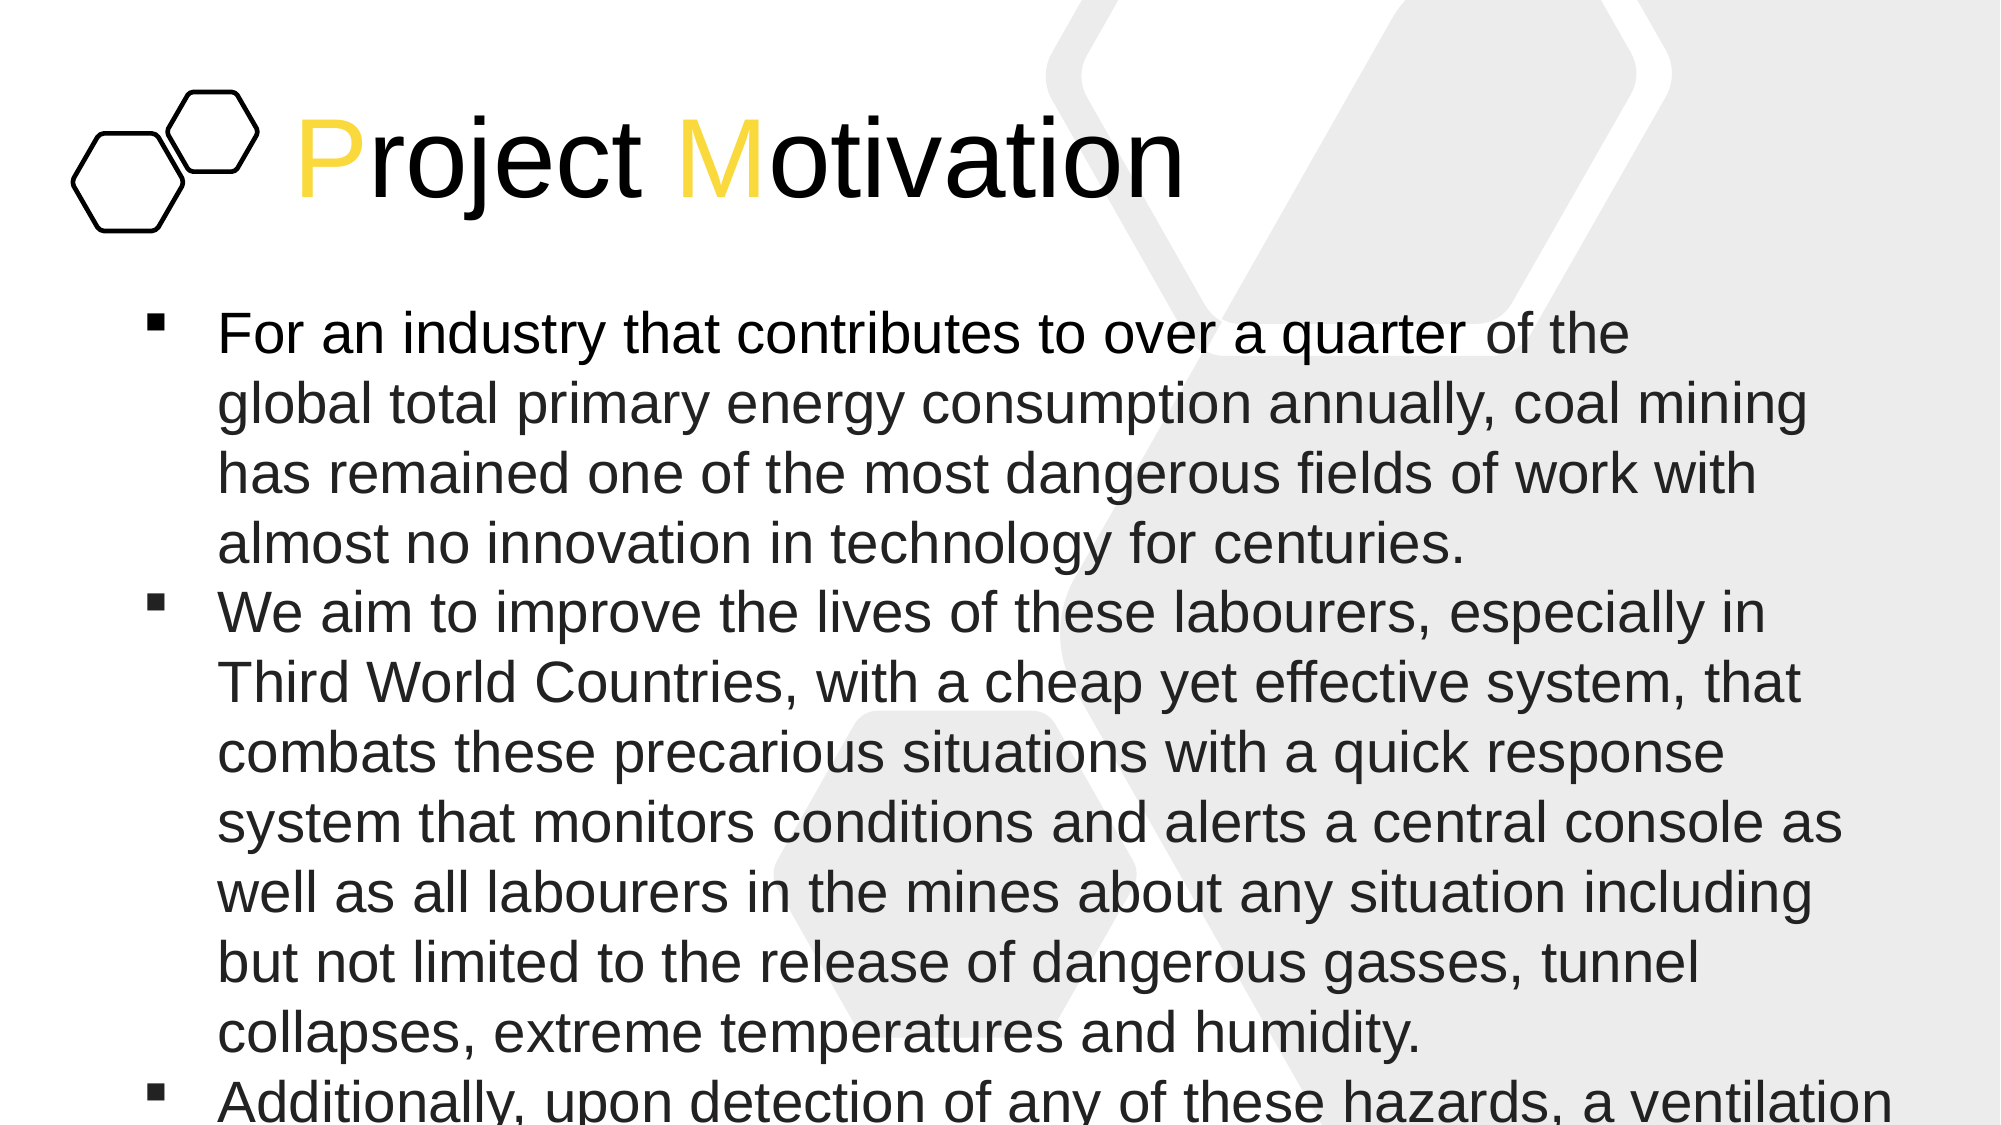

# Project Motivation
For an industry that contributes to over a quarter of the global total primary energy consumption annually, coal mining has remained one of the most dangerous fields of work with almost no innovation in technology for centuries.
We aim to improve the lives of these labourers, especially in Third World Countries, with a cheap yet effective system, that combats these precarious situations with a quick response system that monitors conditions and alerts a central console as well as all labourers in the mines about any situation including but not limited to the release of dangerous gasses, tunnel collapses, extreme temperatures and humidity.
Additionally, upon detection of any of these hazards, a ventilation system is activated for the miners’ safety